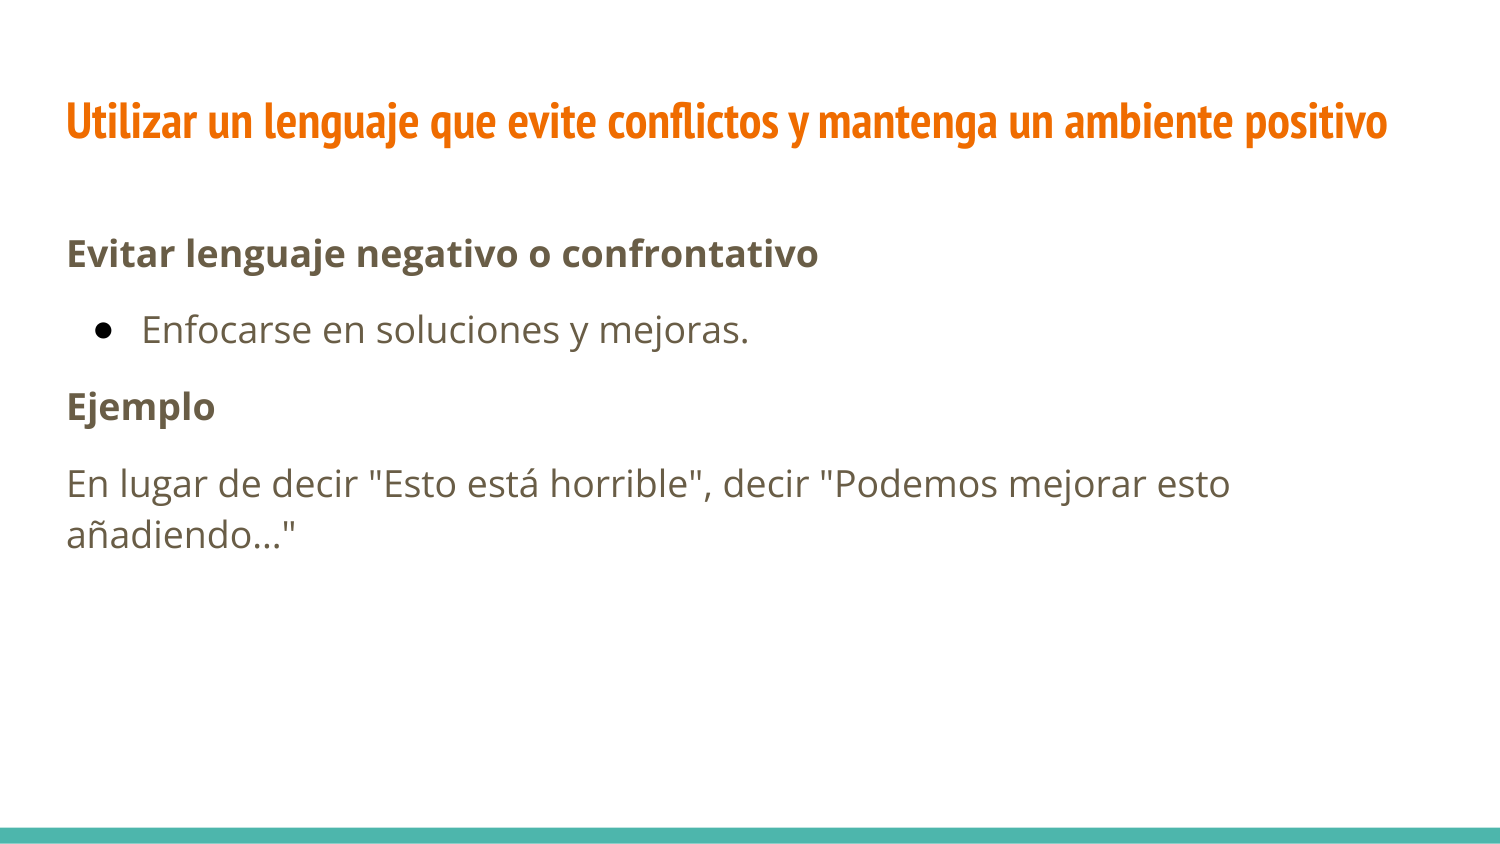

# Utilizar un lenguaje que evite conflictos y mantenga un ambiente positivo
Evitar lenguaje negativo o confrontativo
Enfocarse en soluciones y mejoras.
Ejemplo
En lugar de decir "Esto está horrible", decir "Podemos mejorar esto añadiendo..."